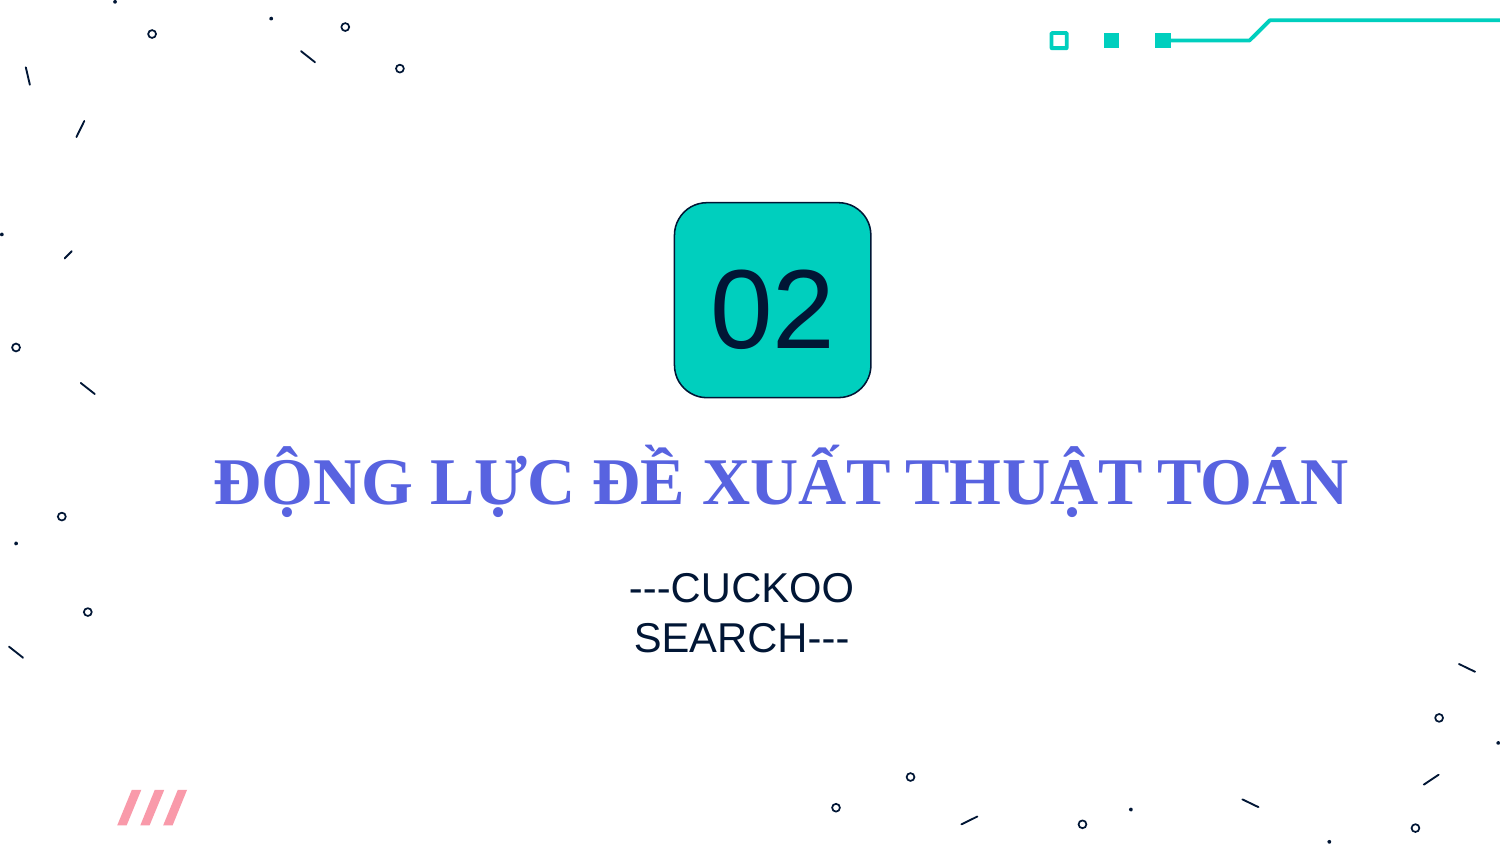

02
# ĐỘNG LỰC ĐỀ XUẤT THUẬT TOÁN
---CUCKOO SEARCH---